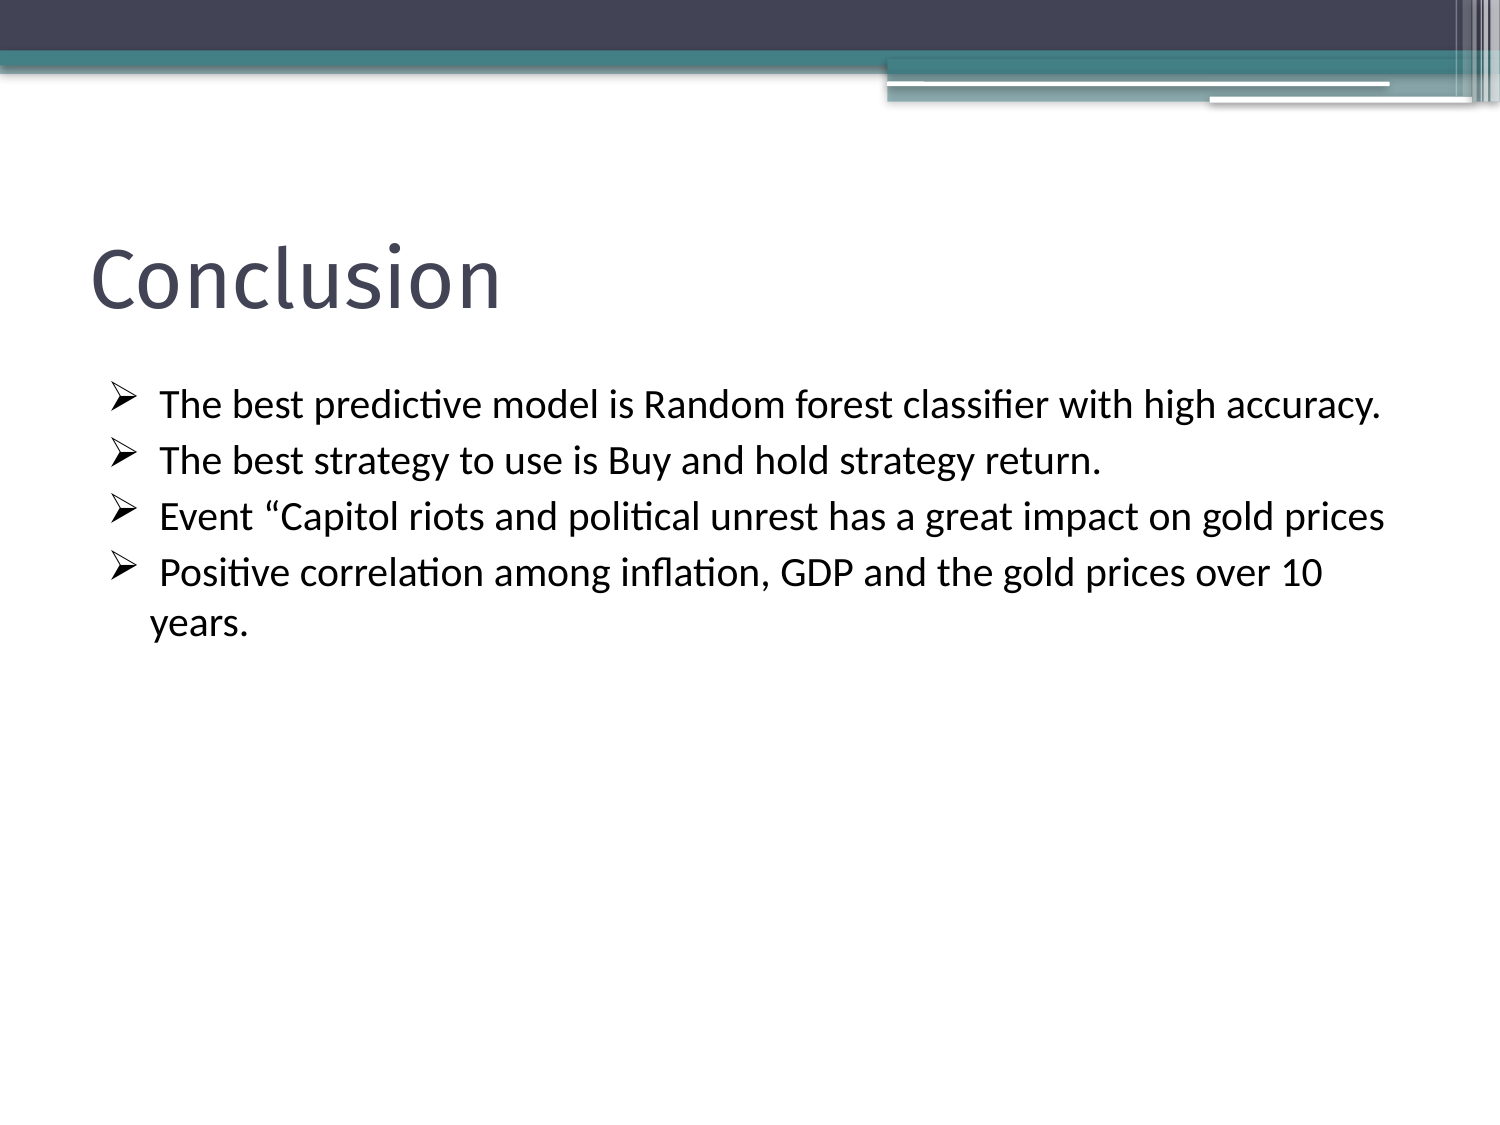

# Conclusion
 The best predictive model is Random forest classifier with high accuracy.
 The best strategy to use is Buy and hold strategy return.
 Event “Capitol riots and political unrest has a great impact on gold prices
 Positive correlation among inflation, GDP and the gold prices over 10 years.